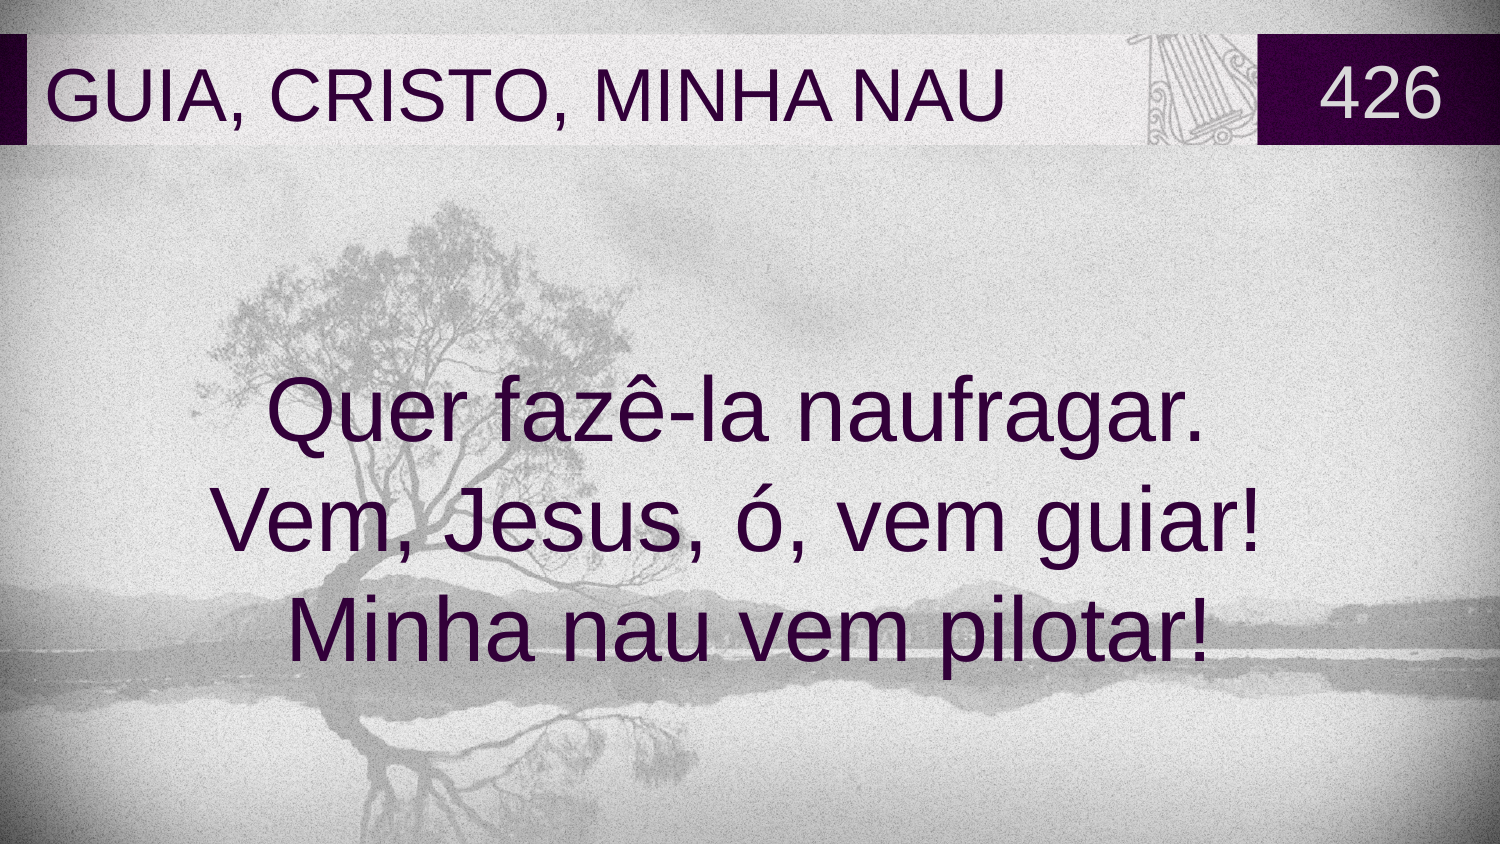

# GUIA, CRISTO, MINHA NAU
426
Quer fazê-la naufragar.
Vem, Jesus, ó, vem guiar!
Minha nau vem pilotar!